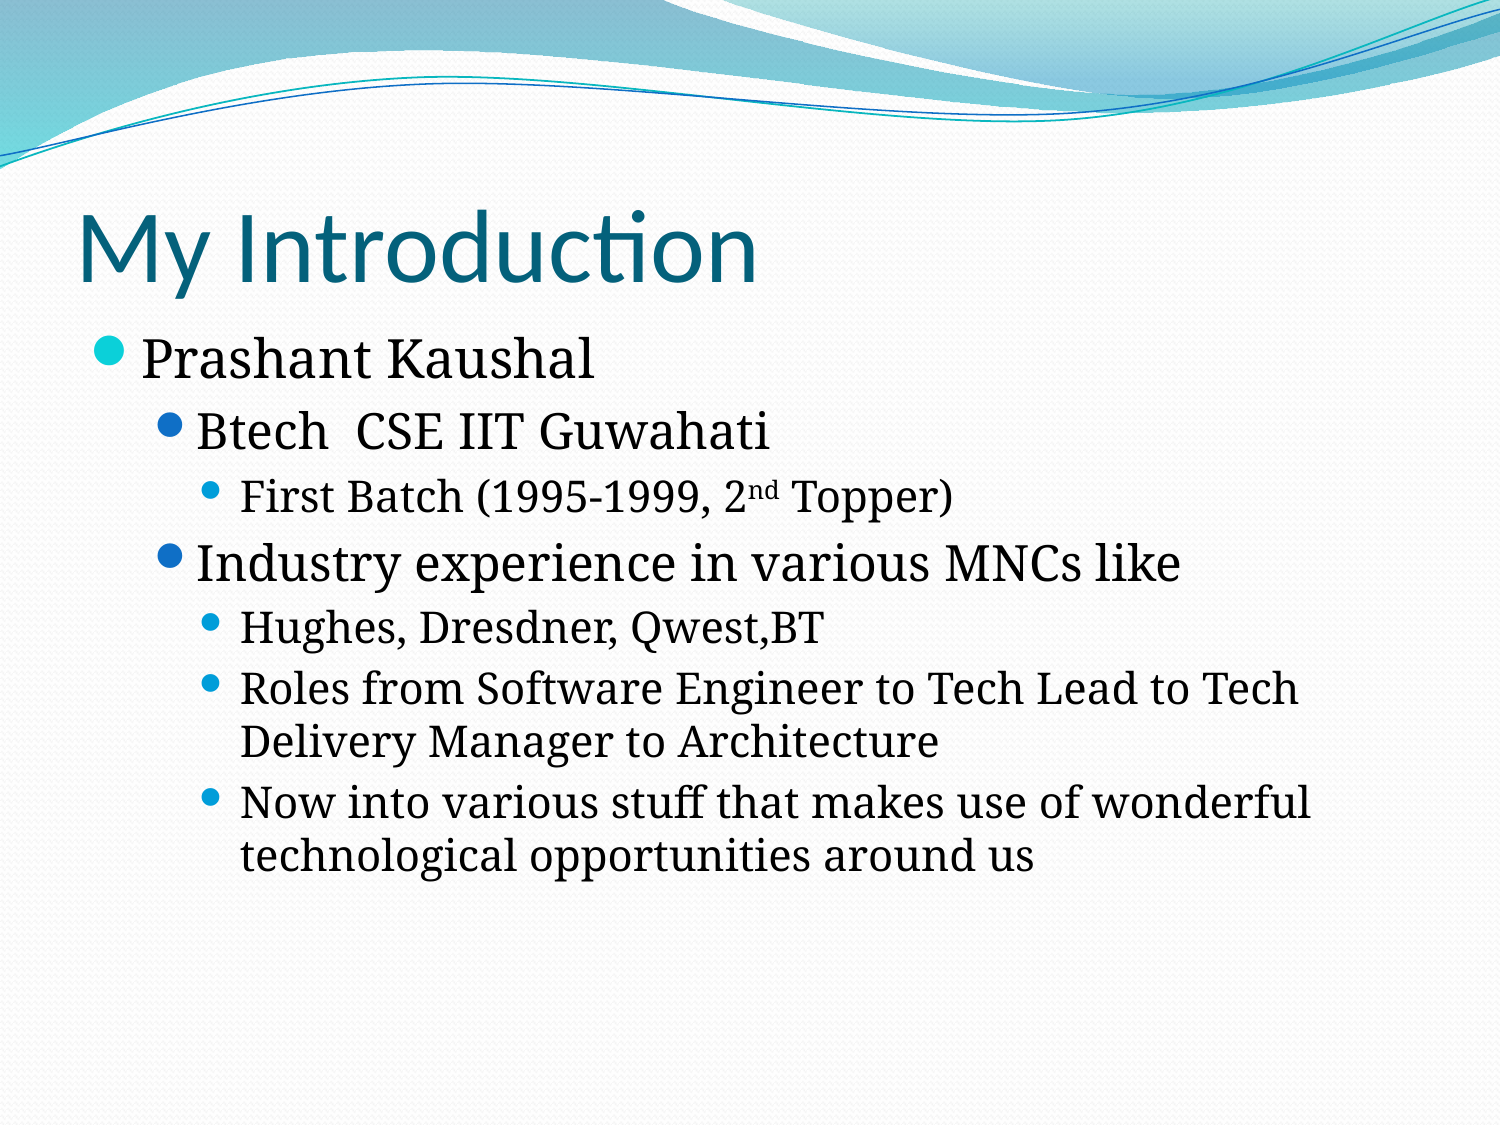

# My Introduction
Prashant Kaushal
Btech  CSE IIT Guwahati
First Batch (1995-1999, 2nd Topper)
Industry experience in various MNCs like
Hughes, Dresdner, Qwest,BT
Roles from Software Engineer to Tech Lead to Tech Delivery Manager to Architecture
Now into various stuff that makes use of wonderful technological opportunities around us